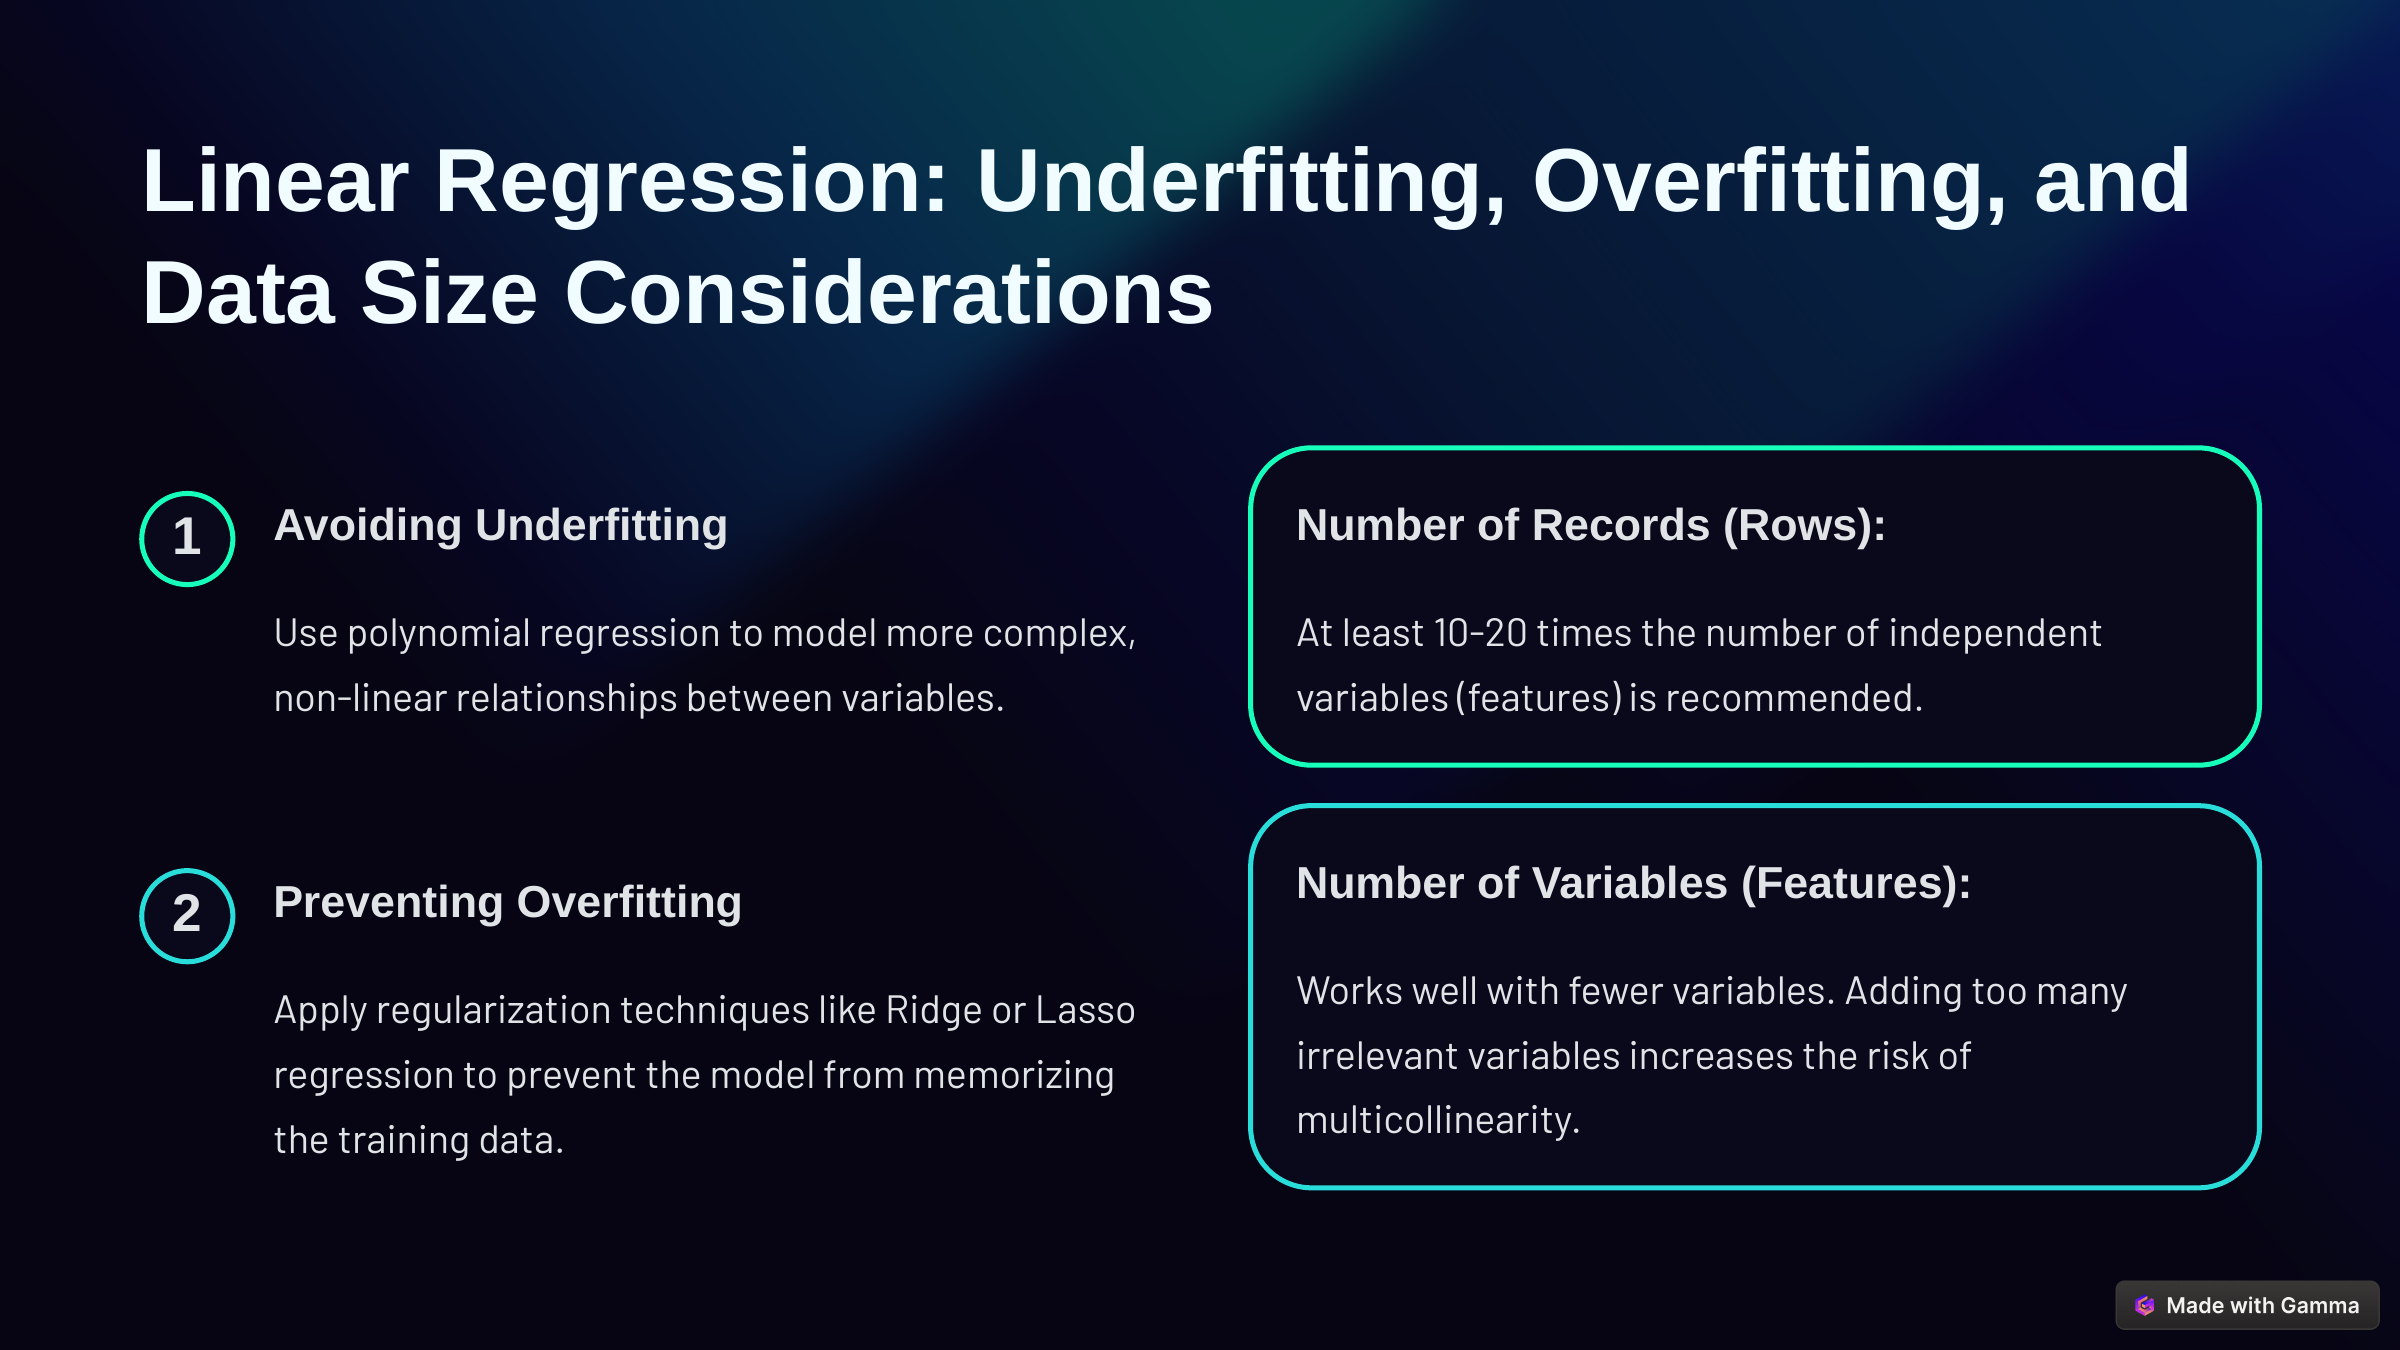

Linear Regression: Underfitting, Overfitting, and Data Size Considerations

Number of Records (Rows):

Avoiding Underfitting
1
At least 10-20 times the number of independent variables (features) is recommended.
Use polynomial regression to model more complex, non-linear relationships between variables.

Number of Variables (Features):

Preventing Overfitting
2
Works well with fewer variables. Adding too many irrelevant variables increases the risk of multicollinearity.
Apply regularization techniques like Ridge or Lasso regression to prevent the model from memorizing the training data.